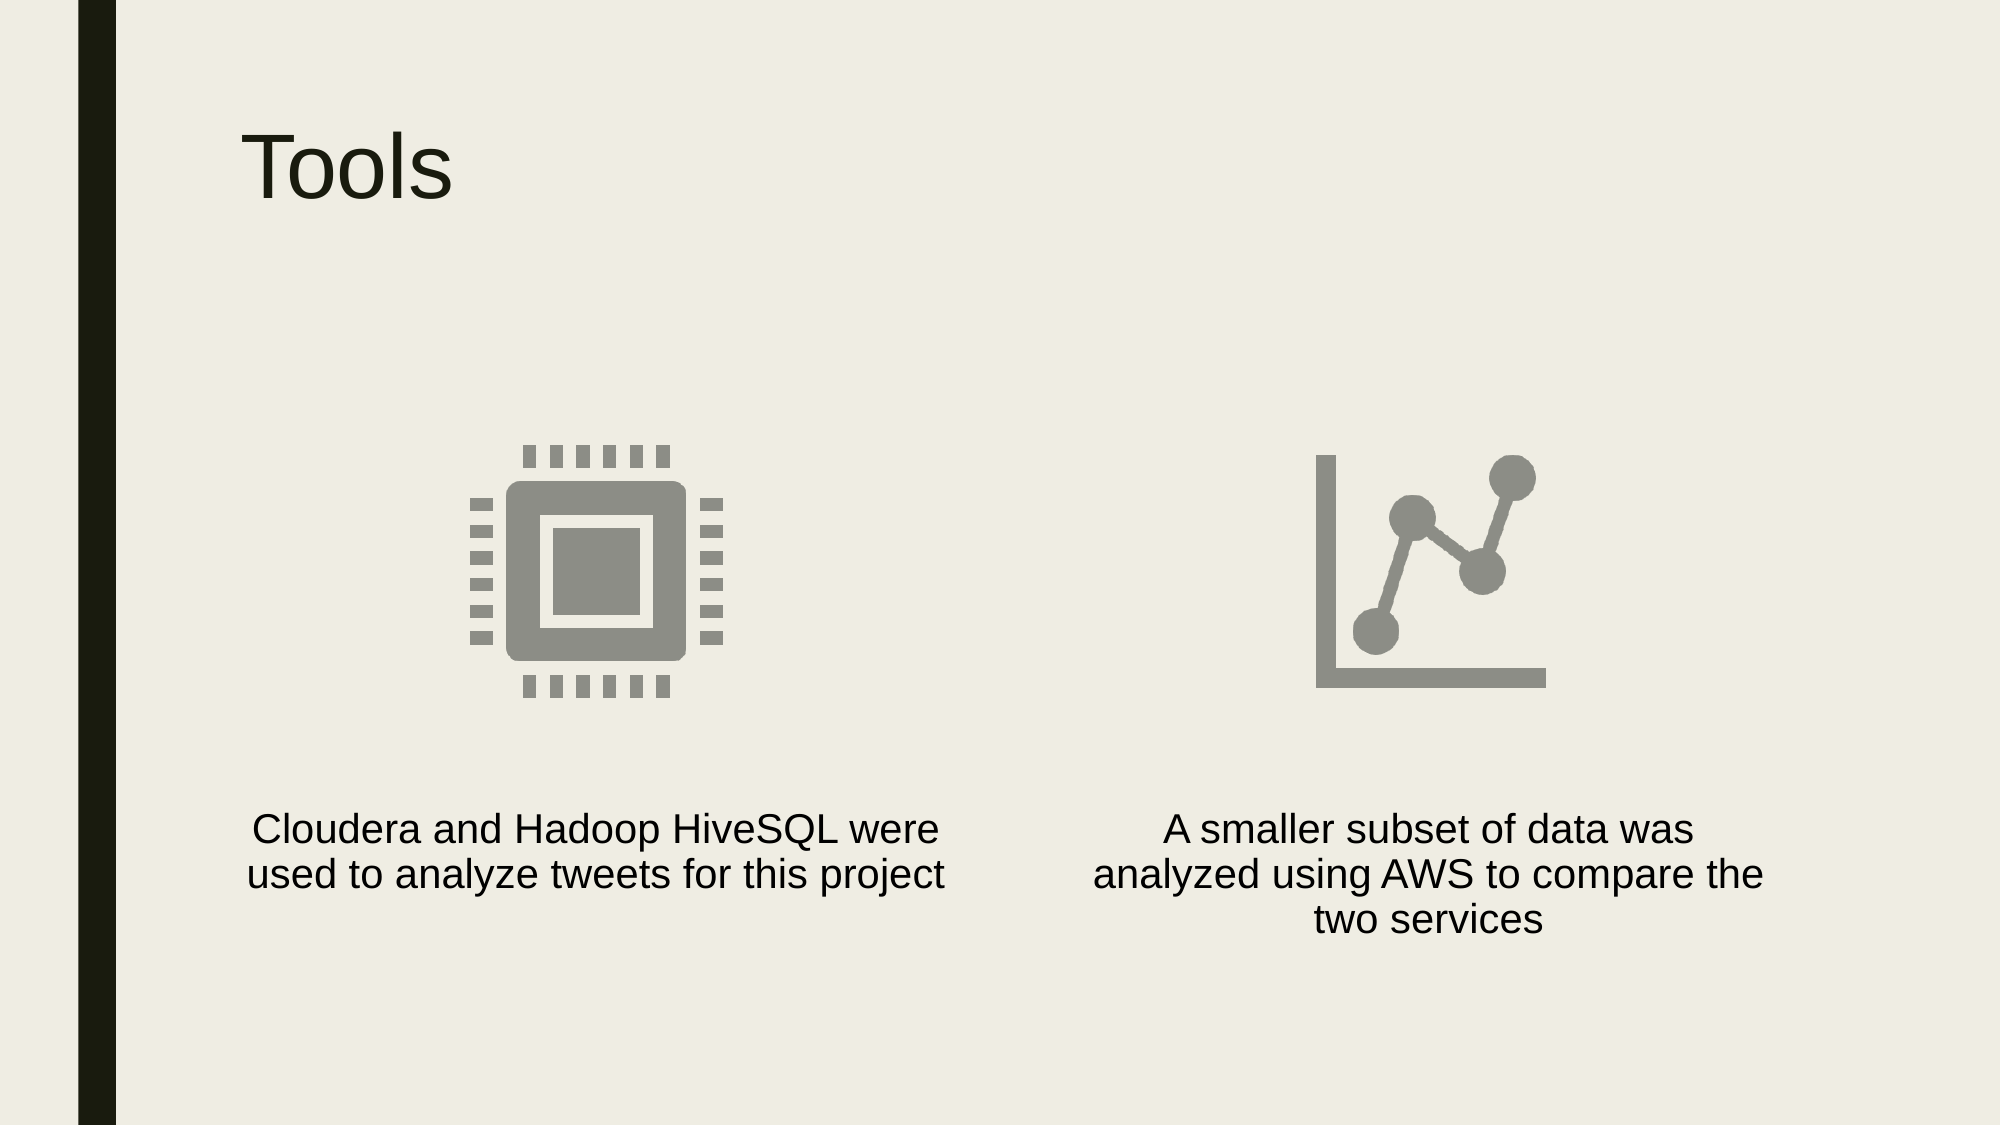

# Tools
Cloudera and Hadoop HiveSQL were used to analyze tweets for this project
A smaller subset of data was analyzed using AWS to compare the two services